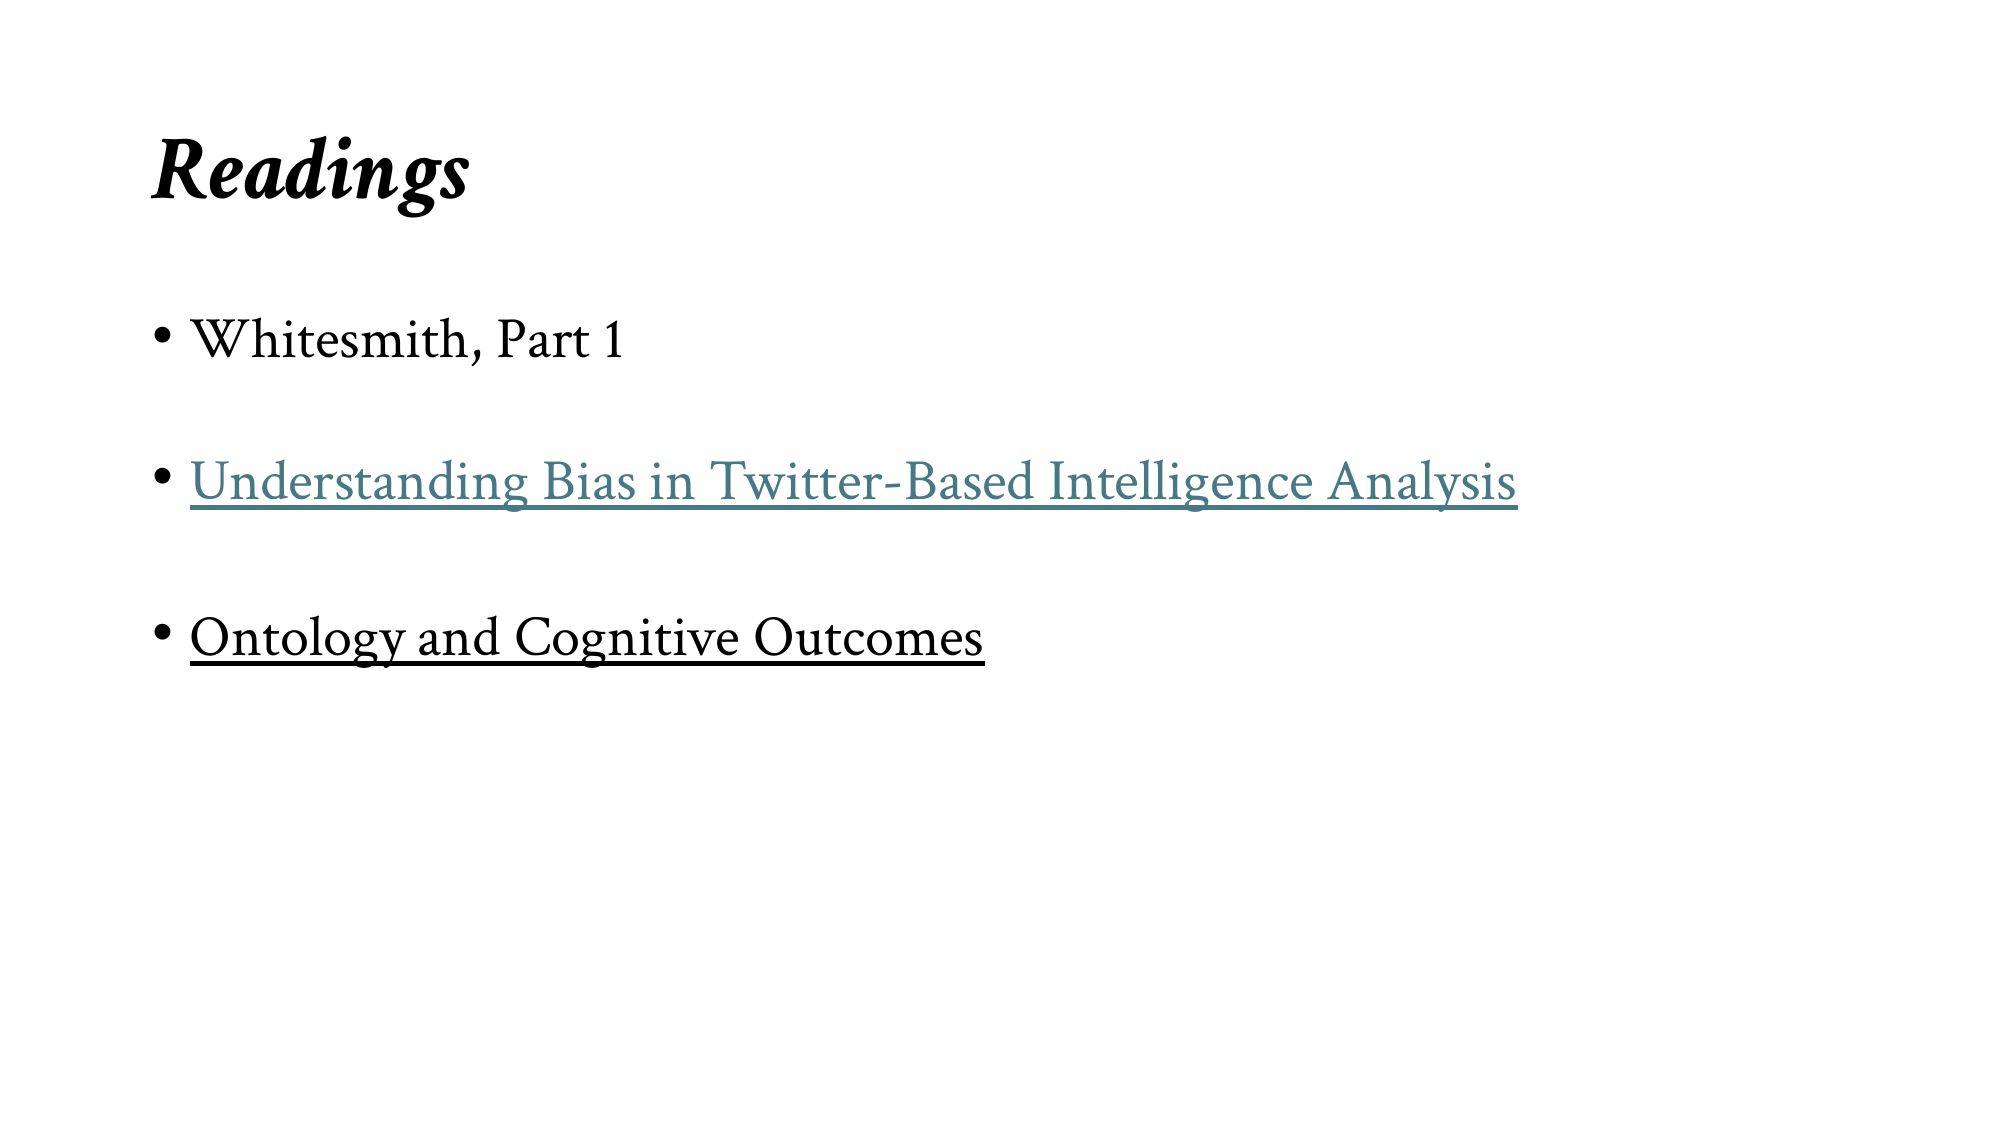

# Readings
Whitesmith, Part 1

Understanding Bias in Twitter-Based Intelligence Analysis

Ontology and Cognitive Outcomes